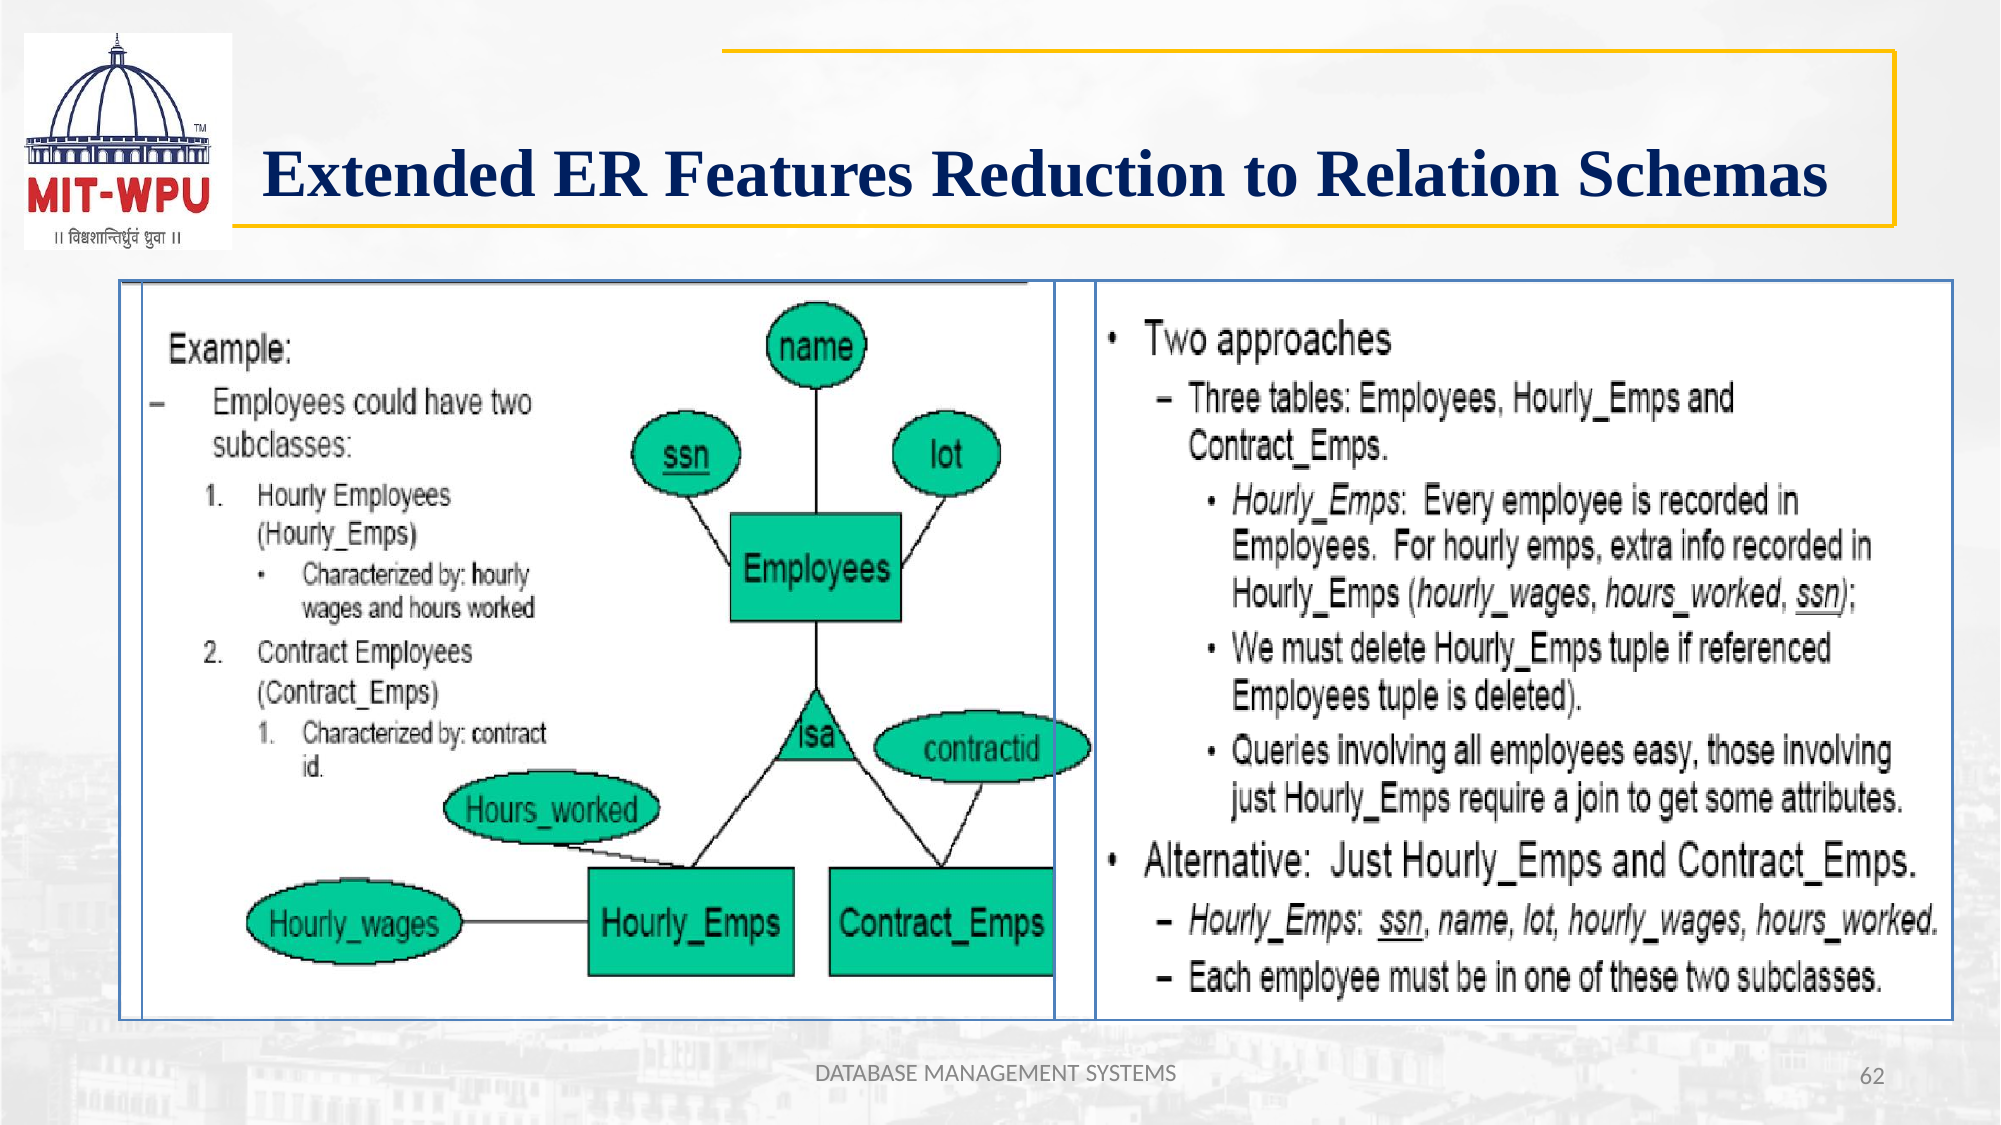

# Extended ER Features Reduction to Relation Schemas
|  |  |  |  |
| --- | --- | --- | --- |

DATABASE MANAGEMENT SYSTEMS
62